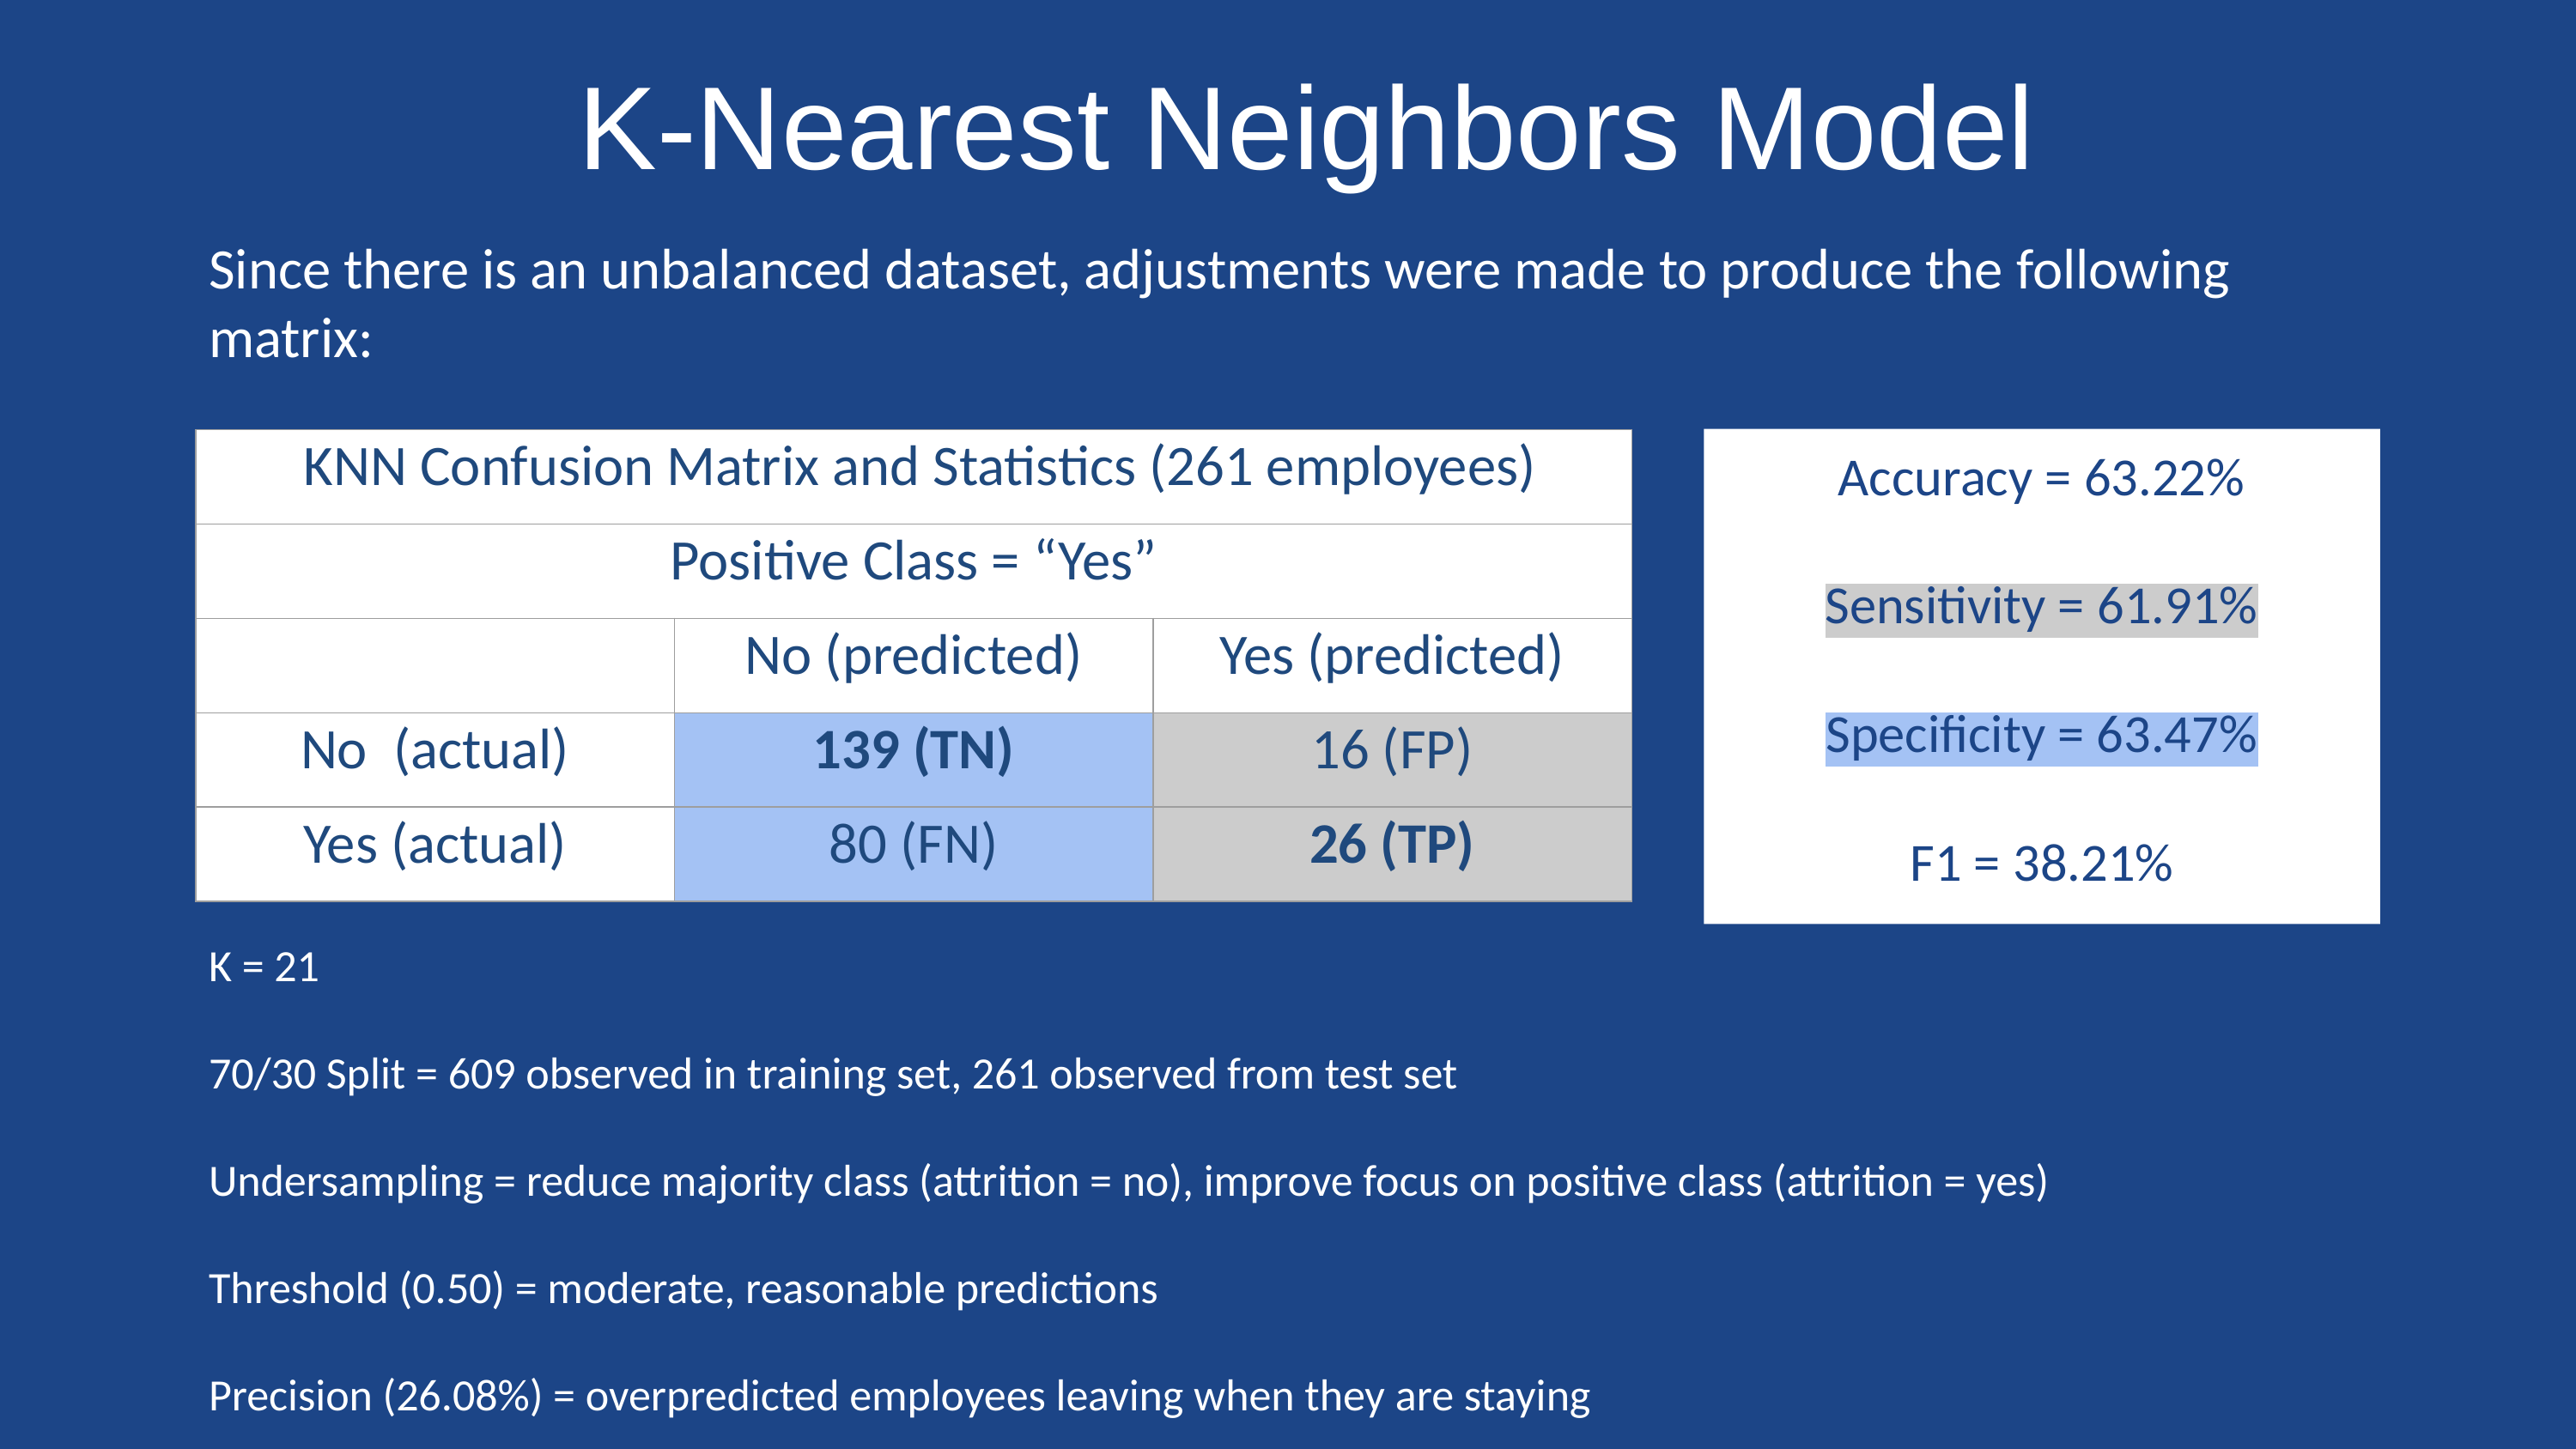

K-Nearest Neighbors Model
Since there is an unbalanced dataset, adjustments were made to produce the following matrix:

Accuracy = 63.22%

Sensitivity = 61.91%

Specificity = 63.47%

F1 = 38.21%
| KNN Confusion Matrix and Statistics (261 employees) |  |  |
| --- | --- | --- |
| Positive Class = “Yes” |  |  |
|  | No (predicted) | Yes (predicted) |
| No (actual) | 139 (TN) | 16 (FP) |
| Yes (actual) | 80 (FN) | 26 (TP) |
K = 21

70/30 Split = 609 observed in training set, 261 observed from test set

Undersampling = reduce majority class (attrition = no), improve focus on positive class (attrition = yes)

Threshold (0.50) = moderate, reasonable predictions

Precision (26.08%) = overpredicted employees leaving when they are staying

Moderate Recall (57.14%) :  Decent prediction of those leaving that are indeed leaving (true positives).